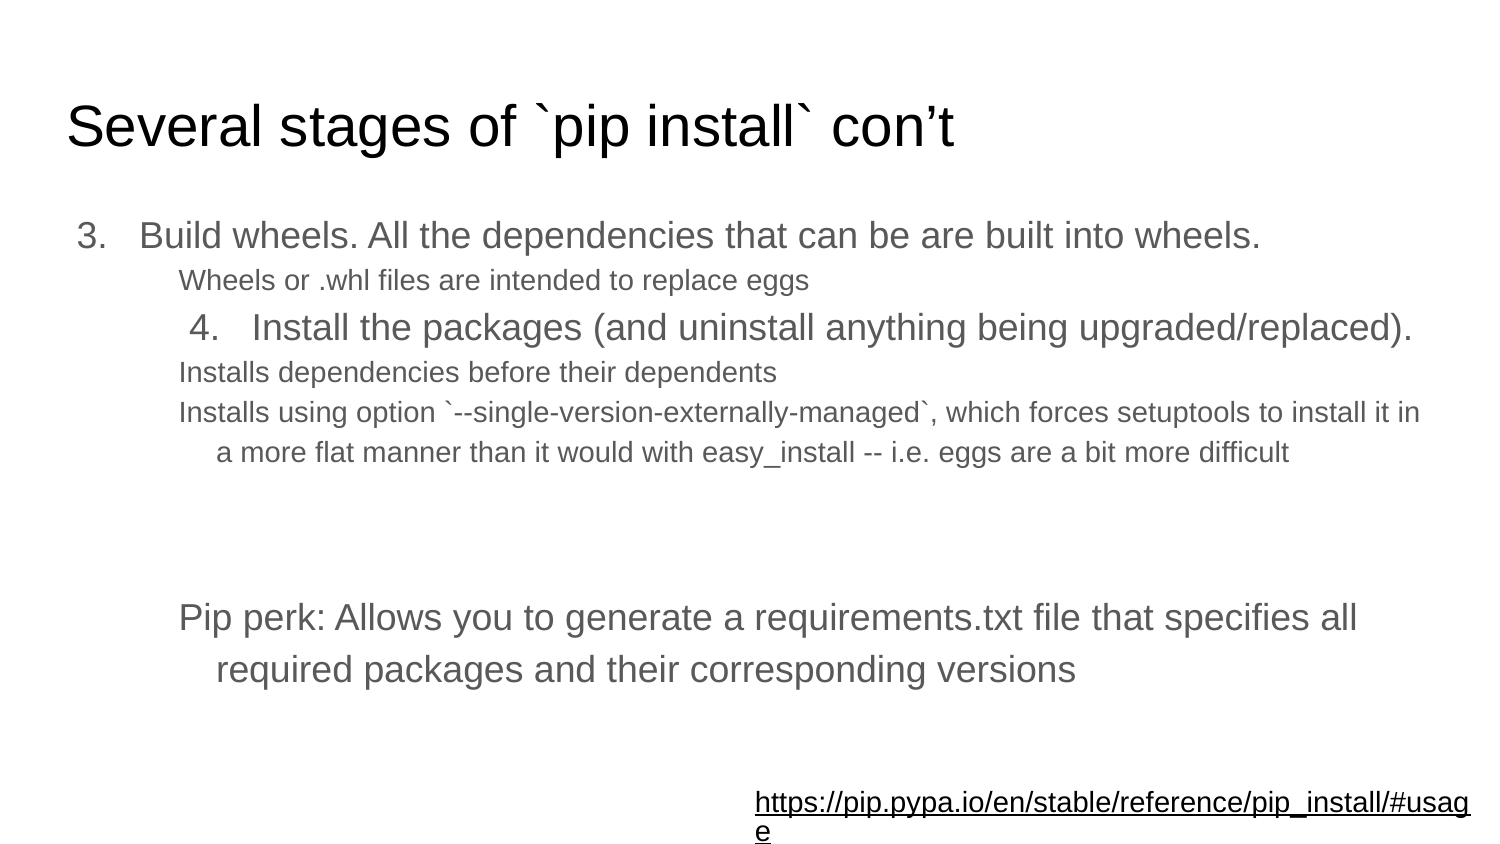

# Several stages of `pip install` con’t
 3.   Build wheels. All the dependencies that can be are built into wheels.
Wheels or .whl files are intended to replace eggs
 4.   Install the packages (and uninstall anything being upgraded/replaced).
Installs dependencies before their dependents
Installs using option `--single-version-externally-managed`, which forces setuptools to install it in a more flat manner than it would with easy_install -- i.e. eggs are a bit more difficult

Pip perk: Allows you to generate a requirements.txt file that specifies all required packages and their corresponding versions

https://pip.pypa.io/en/stable/reference/pip_install/#usage